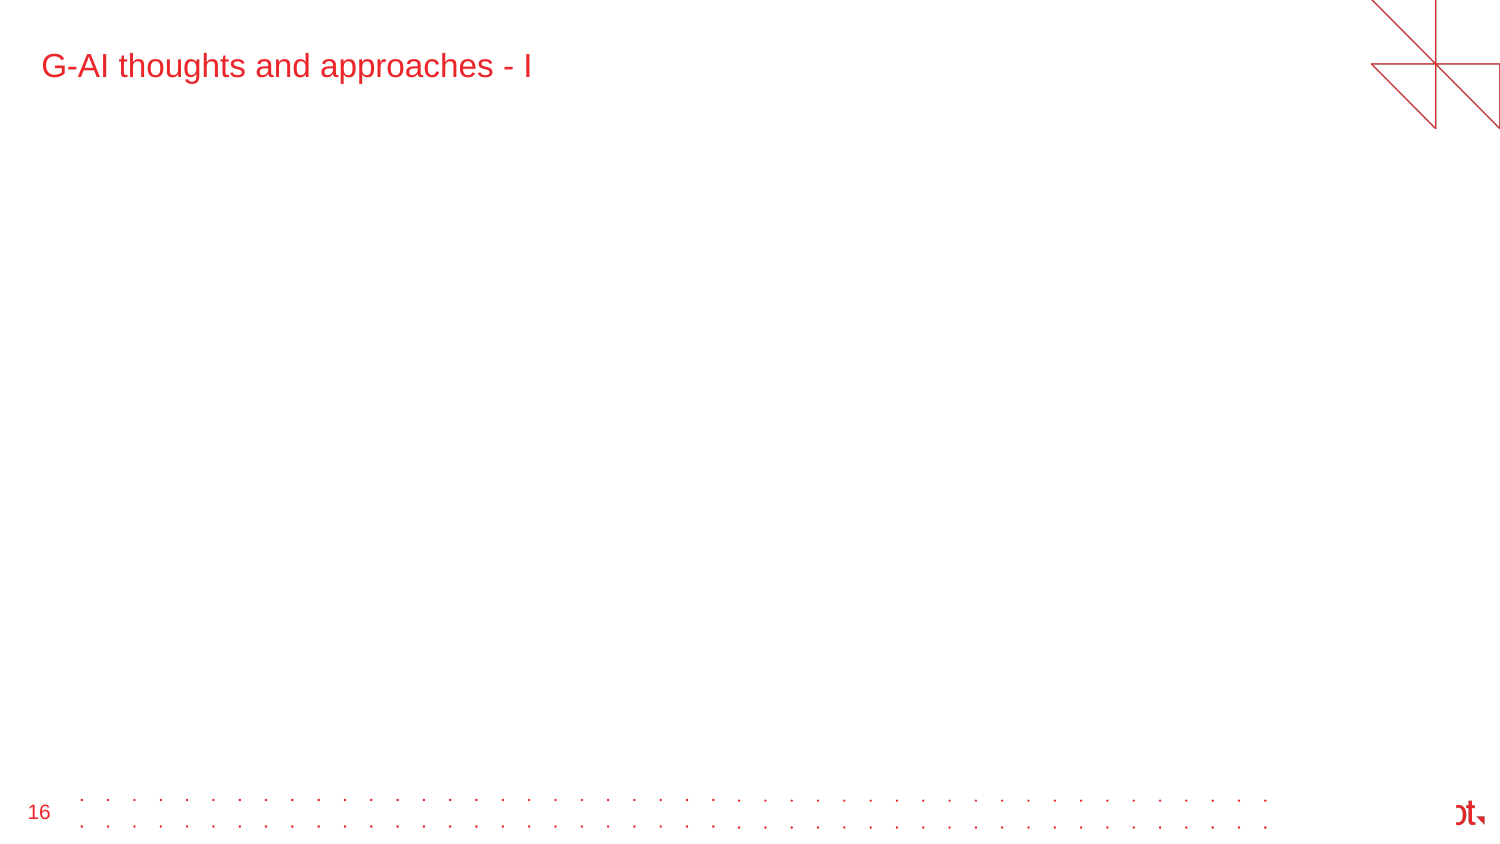

# G-AI thoughts and approaches - I